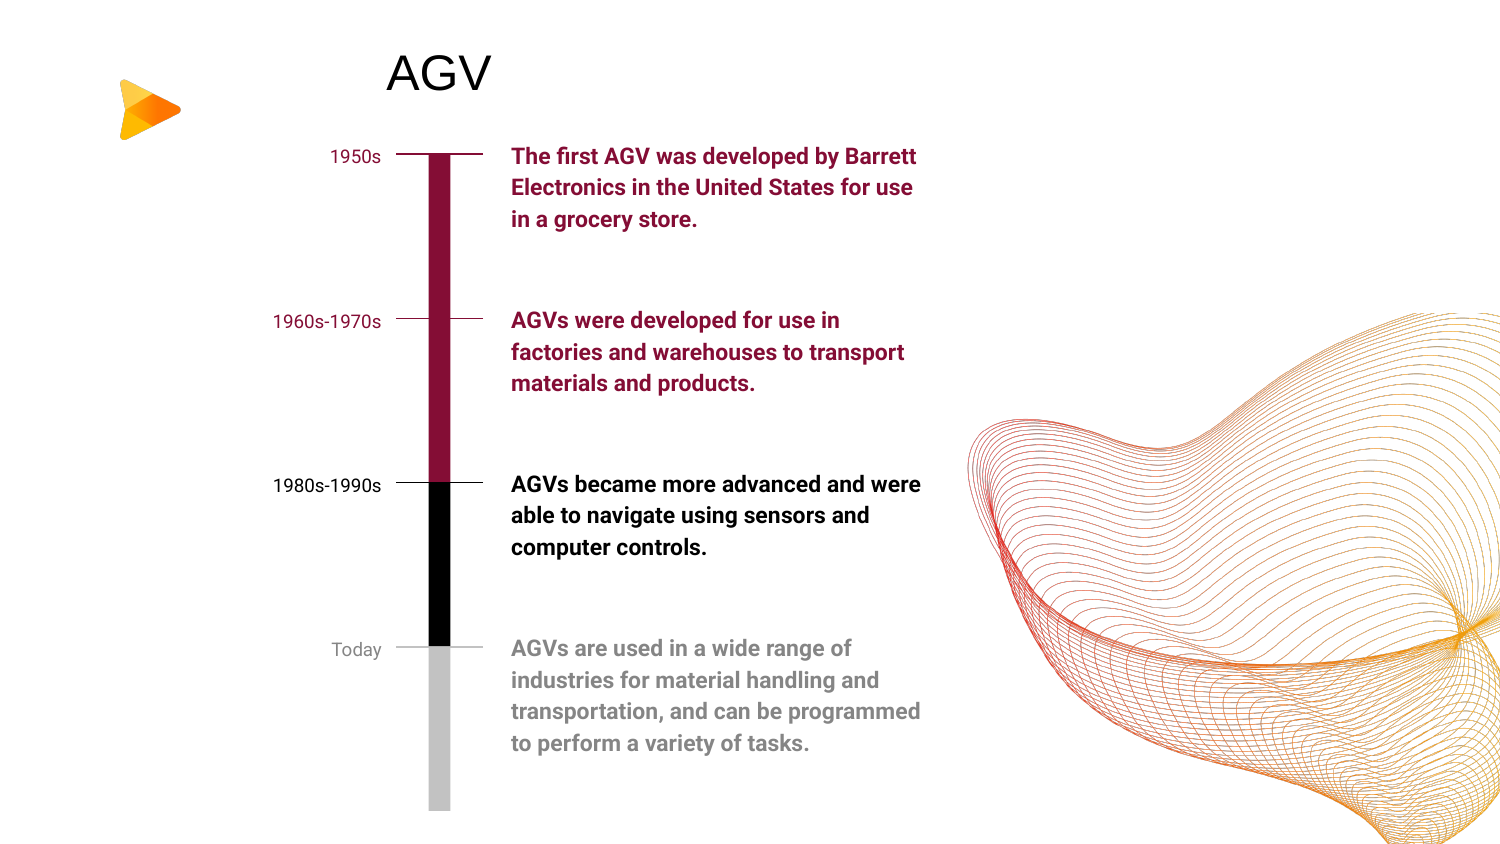

# AGV
The first AGV was developed by Barrett Electronics in the United States for use in a grocery store.
1950s

AGVs were developed for use in factories and warehouses to transport materials and products.
1960s-1970s

AGVs became more advanced and were able to navigate using sensors and computer controls.
1980s-1990s

AGVs are used in a wide range of industries for material handling and transportation, and can be programmed to perform a variety of tasks.
Today